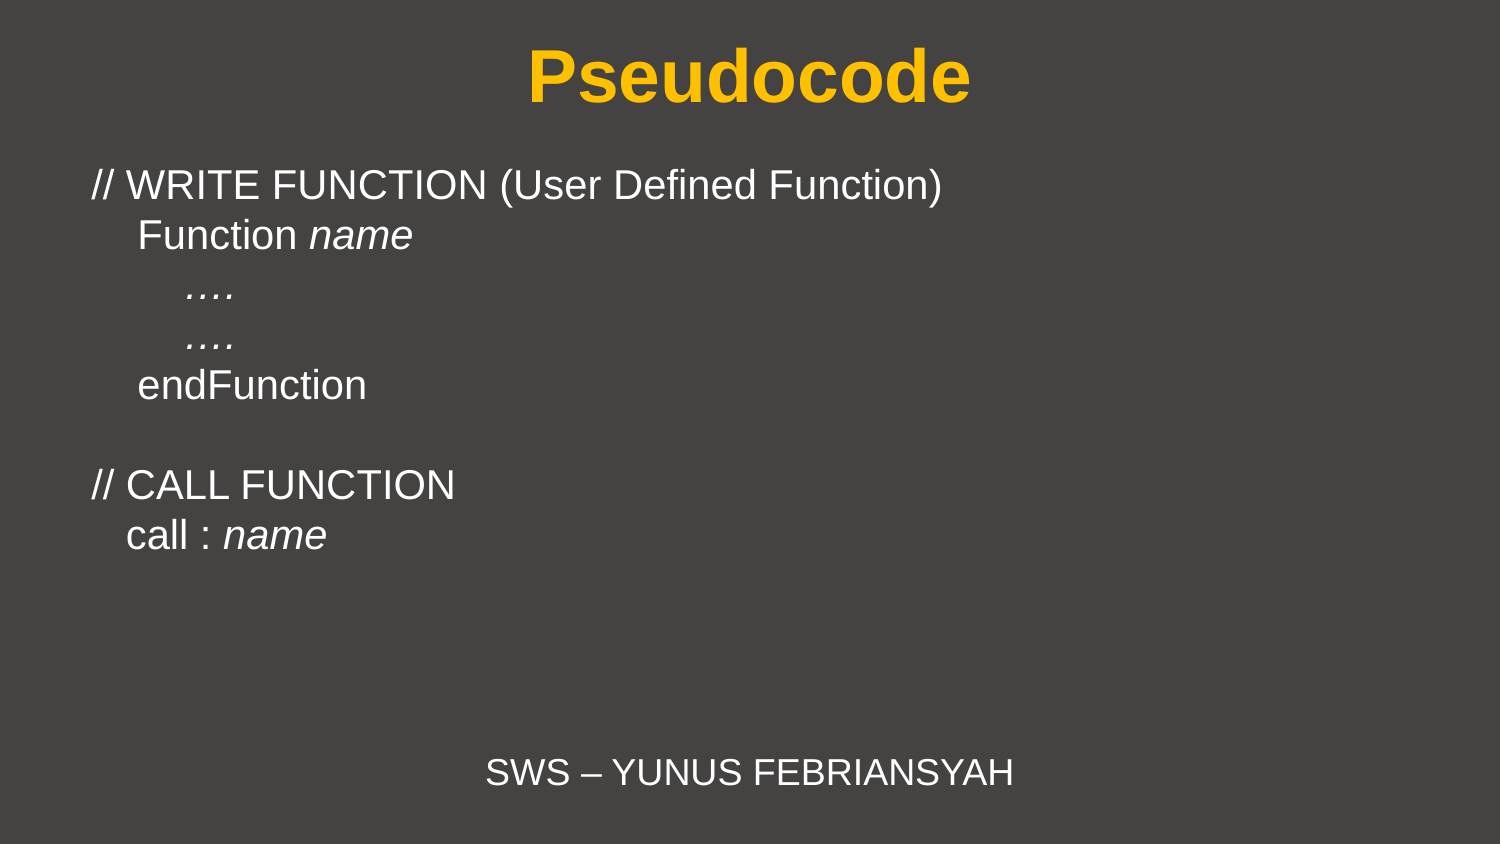

Pseudocode
// WRITE FUNCTION (User Defined Function)
    Function name
        ….
        ….
    endFunction

// CALL FUNCTION
   call : name